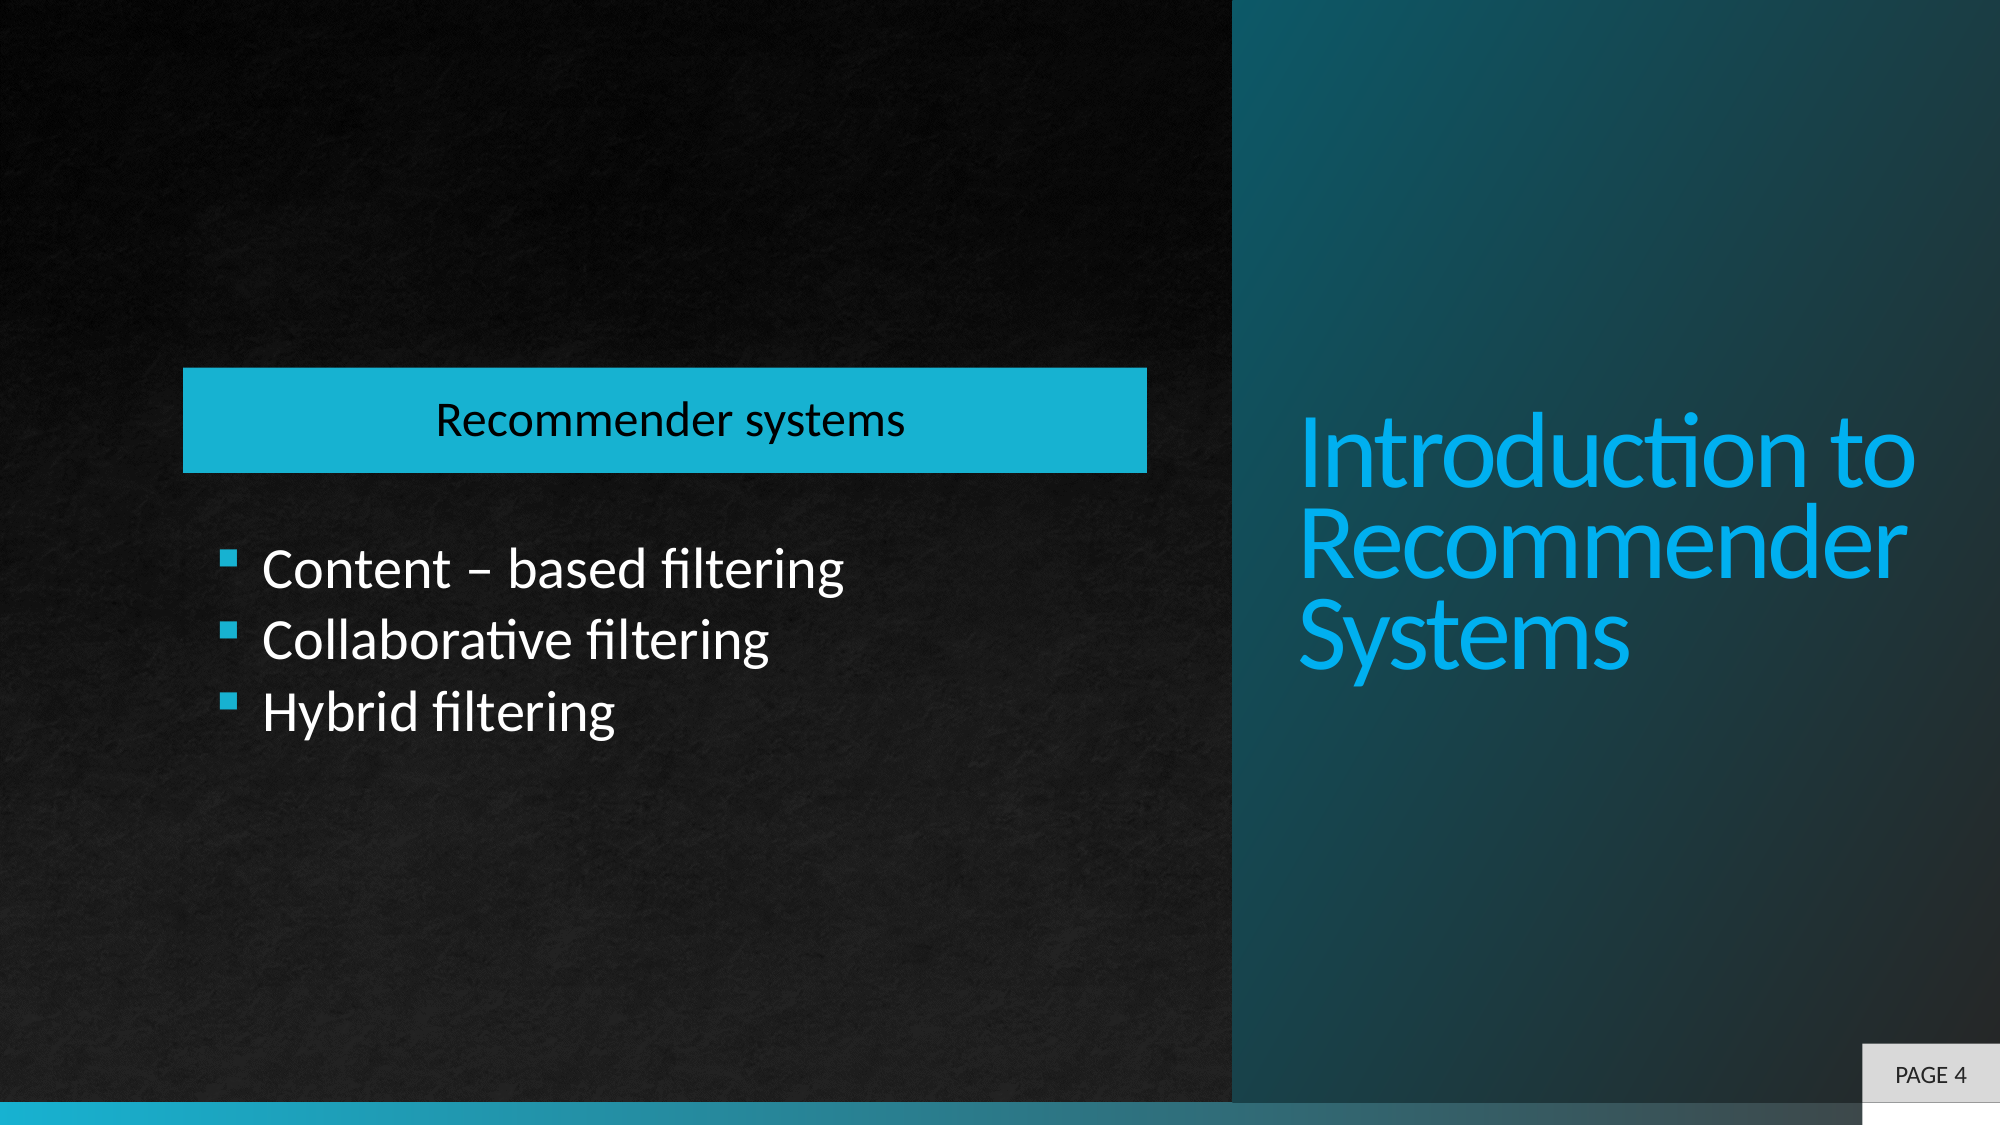

# Introduction to Recommender Systems
Content – based filtering
Collaborative filtering
Hybrid filtering
 Recommender systems
PAGE 4